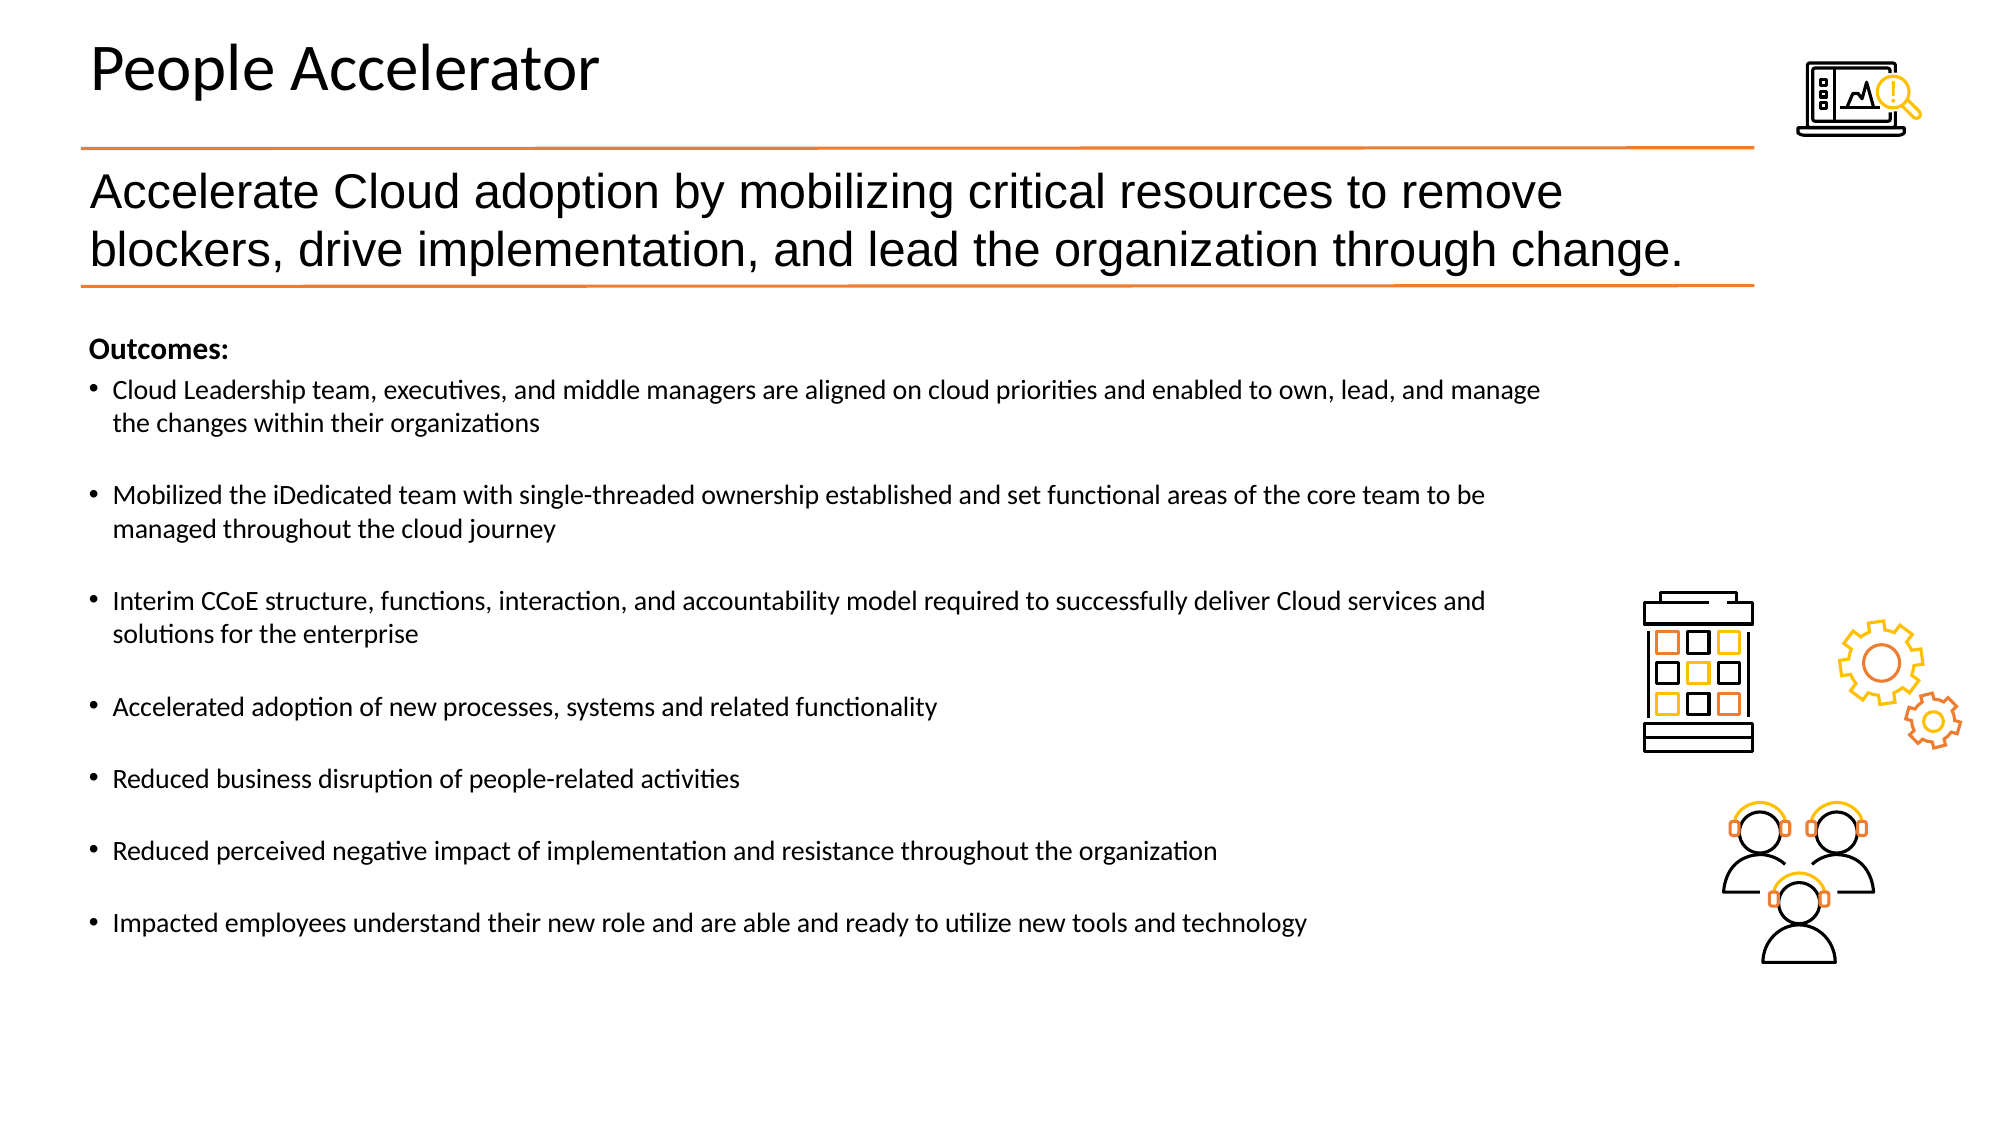

# People Accelerator

Mobilize
Accelerate Cloud adoption by mobilizing critical resources to remove blockers, drive implementation, and lead the organization through change.
Outcomes:
Cloud Leadership team, executives, and middle managers are aligned on cloud priorities and enabled to own, lead, and manage the changes within their organizations
Mobilized the iDedicated team with single-threaded ownership established and set functional areas of the core team to be managed throughout the cloud journey
Interim CCoE structure, functions, interaction, and accountability model required to successfully deliver Cloud services and solutions for the enterprise
Accelerated adoption of new processes, systems and related functionality
Reduced business disruption of people-related activities
Reduced perceived negative impact of implementation and resistance throughout the organization
Impacted employees understand their new role and are able and ready to utilize new tools and technology